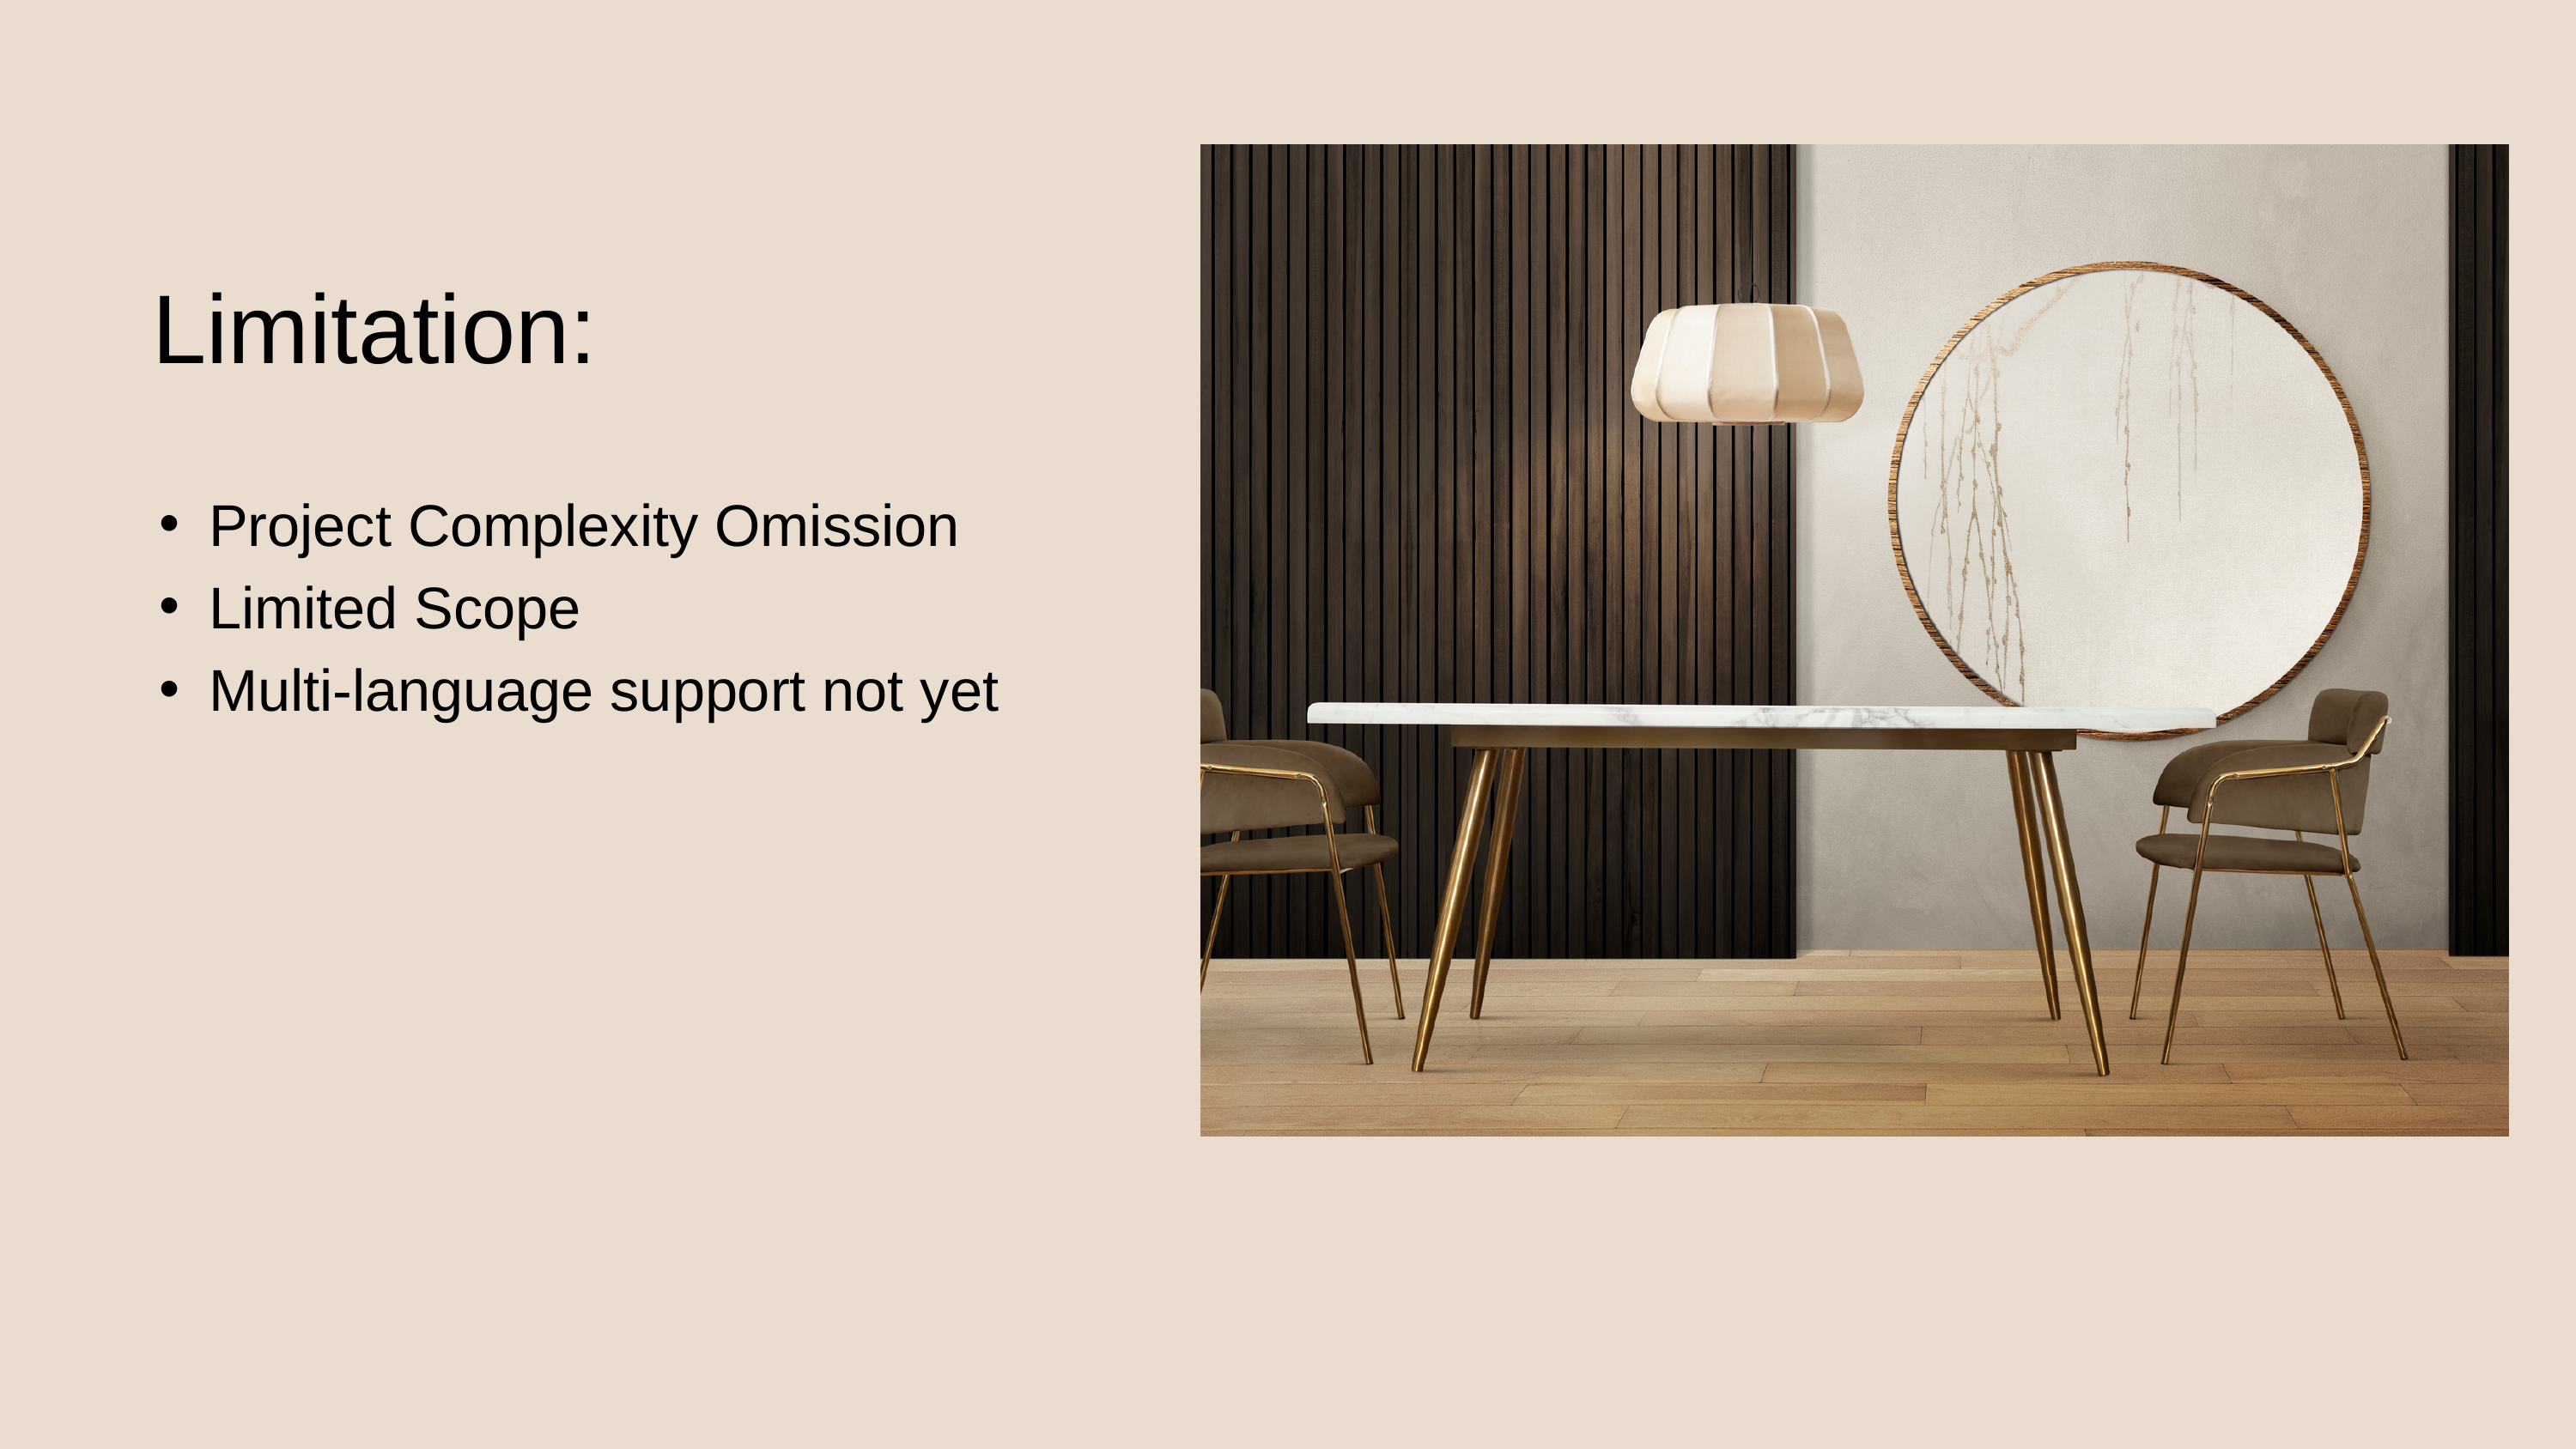

Limitation:
Project Complexity Omission
Limited Scope
Multi-language support not yet